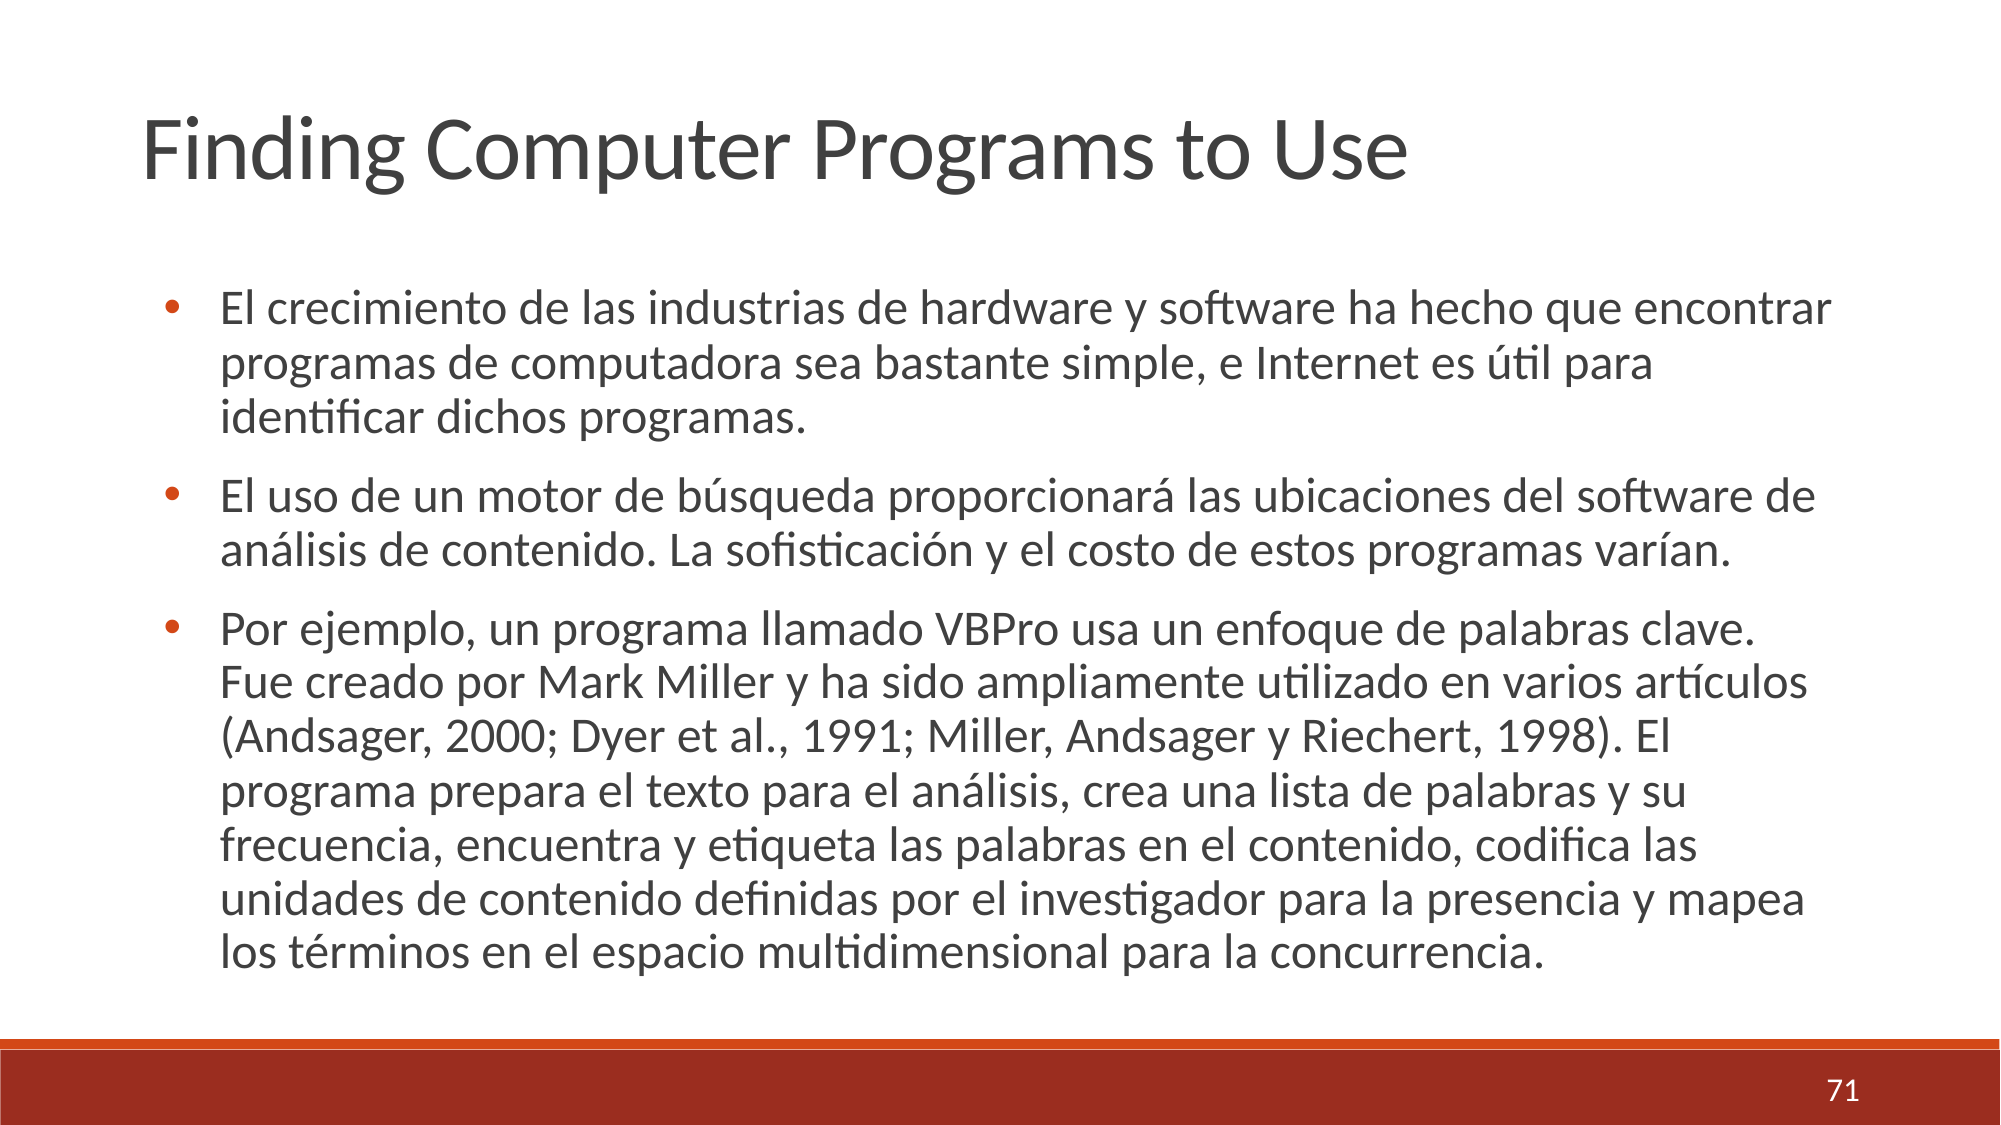

Finding Computer Programs to Use
El crecimiento de las industrias de hardware y software ha hecho que encontrar programas de computadora sea bastante simple, e Internet es útil para identificar dichos programas.
El uso de un motor de búsqueda proporcionará las ubicaciones del software de análisis de contenido. La sofisticación y el costo de estos programas varían.
Por ejemplo, un programa llamado VBPro usa un enfoque de palabras clave. Fue creado por Mark Miller y ha sido ampliamente utilizado en varios artículos (Andsager, 2000; Dyer et al., 1991; Miller, Andsager y Riechert, 1998). El programa prepara el texto para el análisis, crea una lista de palabras y su frecuencia, encuentra y etiqueta las palabras en el contenido, codifica las unidades de contenido definidas por el investigador para la presencia y mapea los términos en el espacio multidimensional para la concurrencia.
71